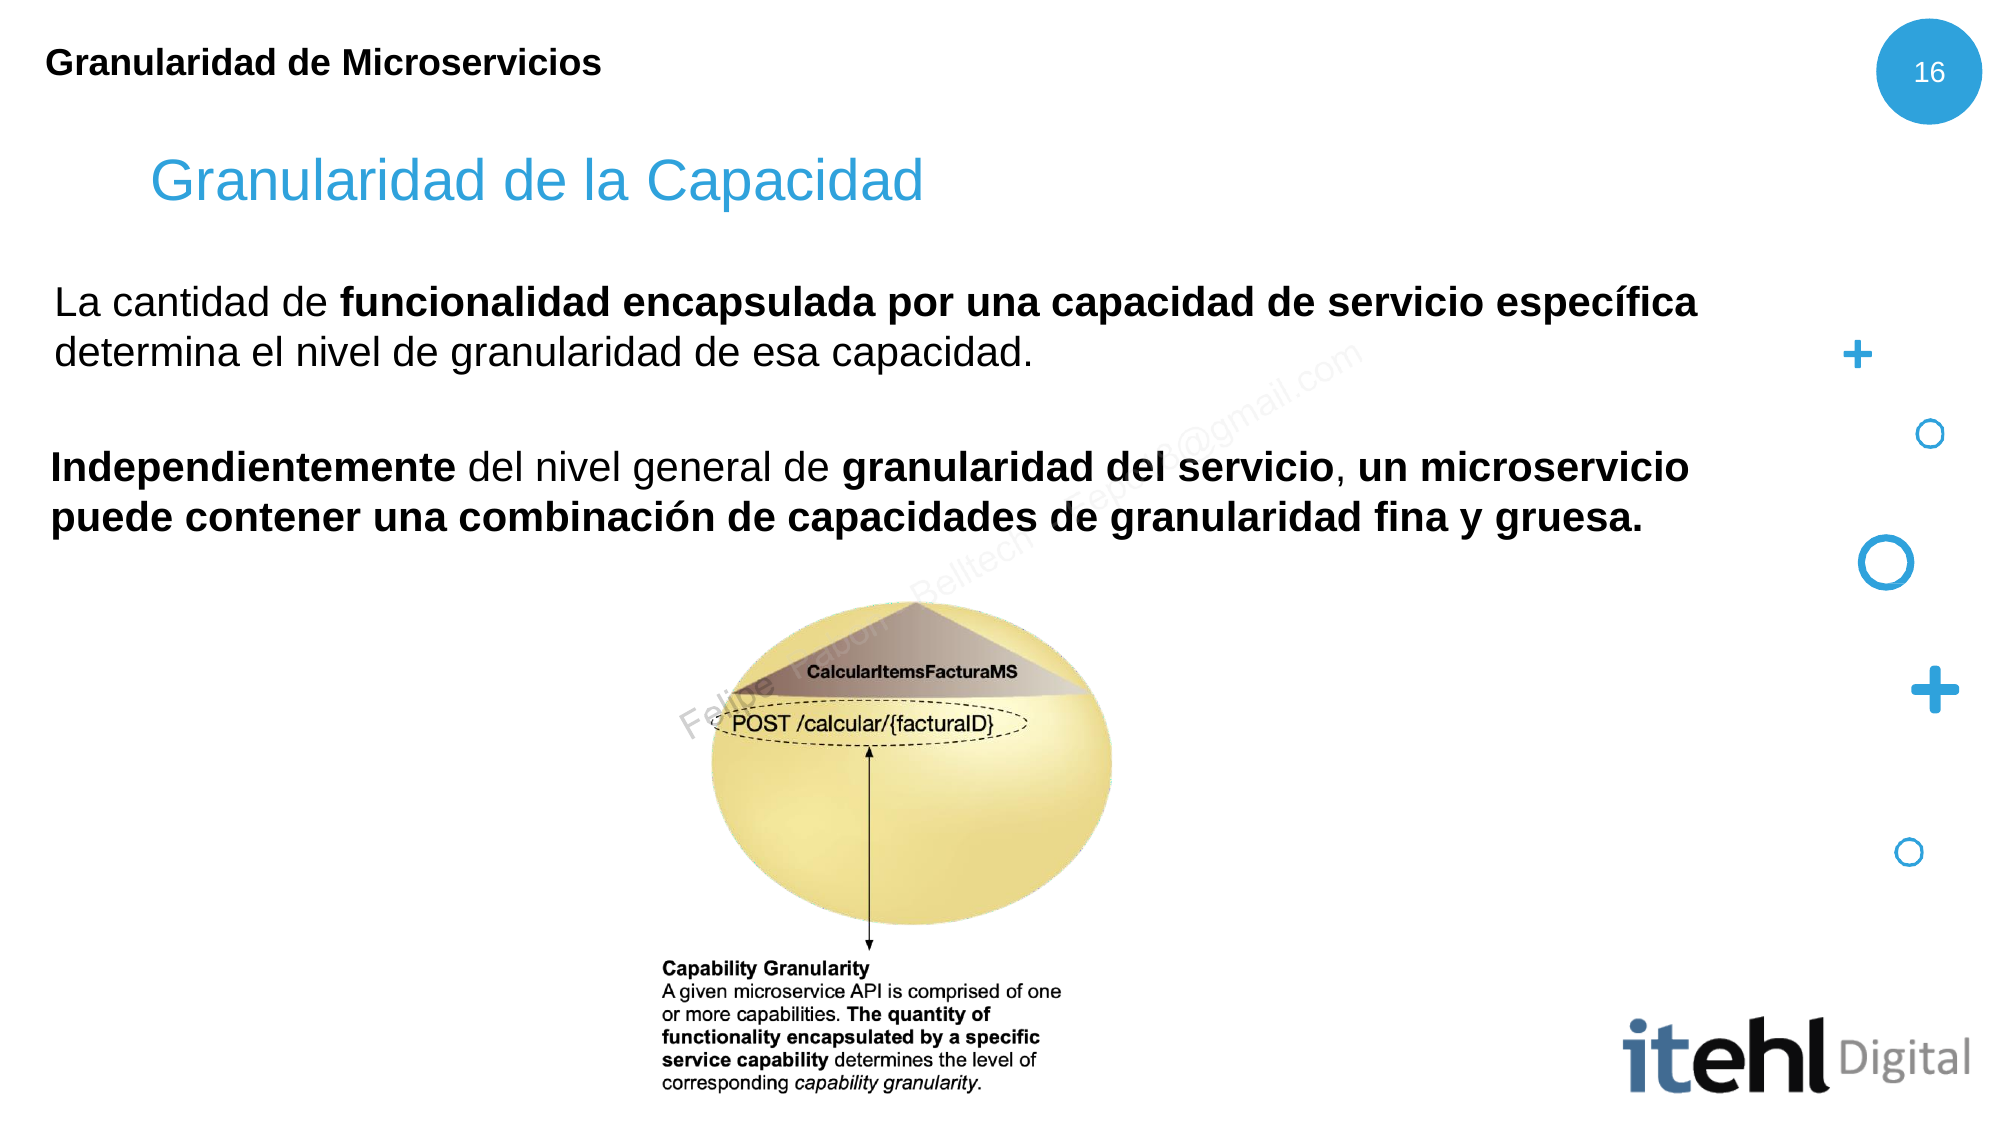

Granularidad de Microservicios
16
# Granularidad de la Capacidad
La cantidad de funcionalidad encapsulada por una capacidad de servicio específica
determina el nivel de granularidad de esa capacidad.

Independientemente del nivel general de granularidad del servicio, un microservicio
puede contener una combinación de capacidades de granularidad fina y gruesa.